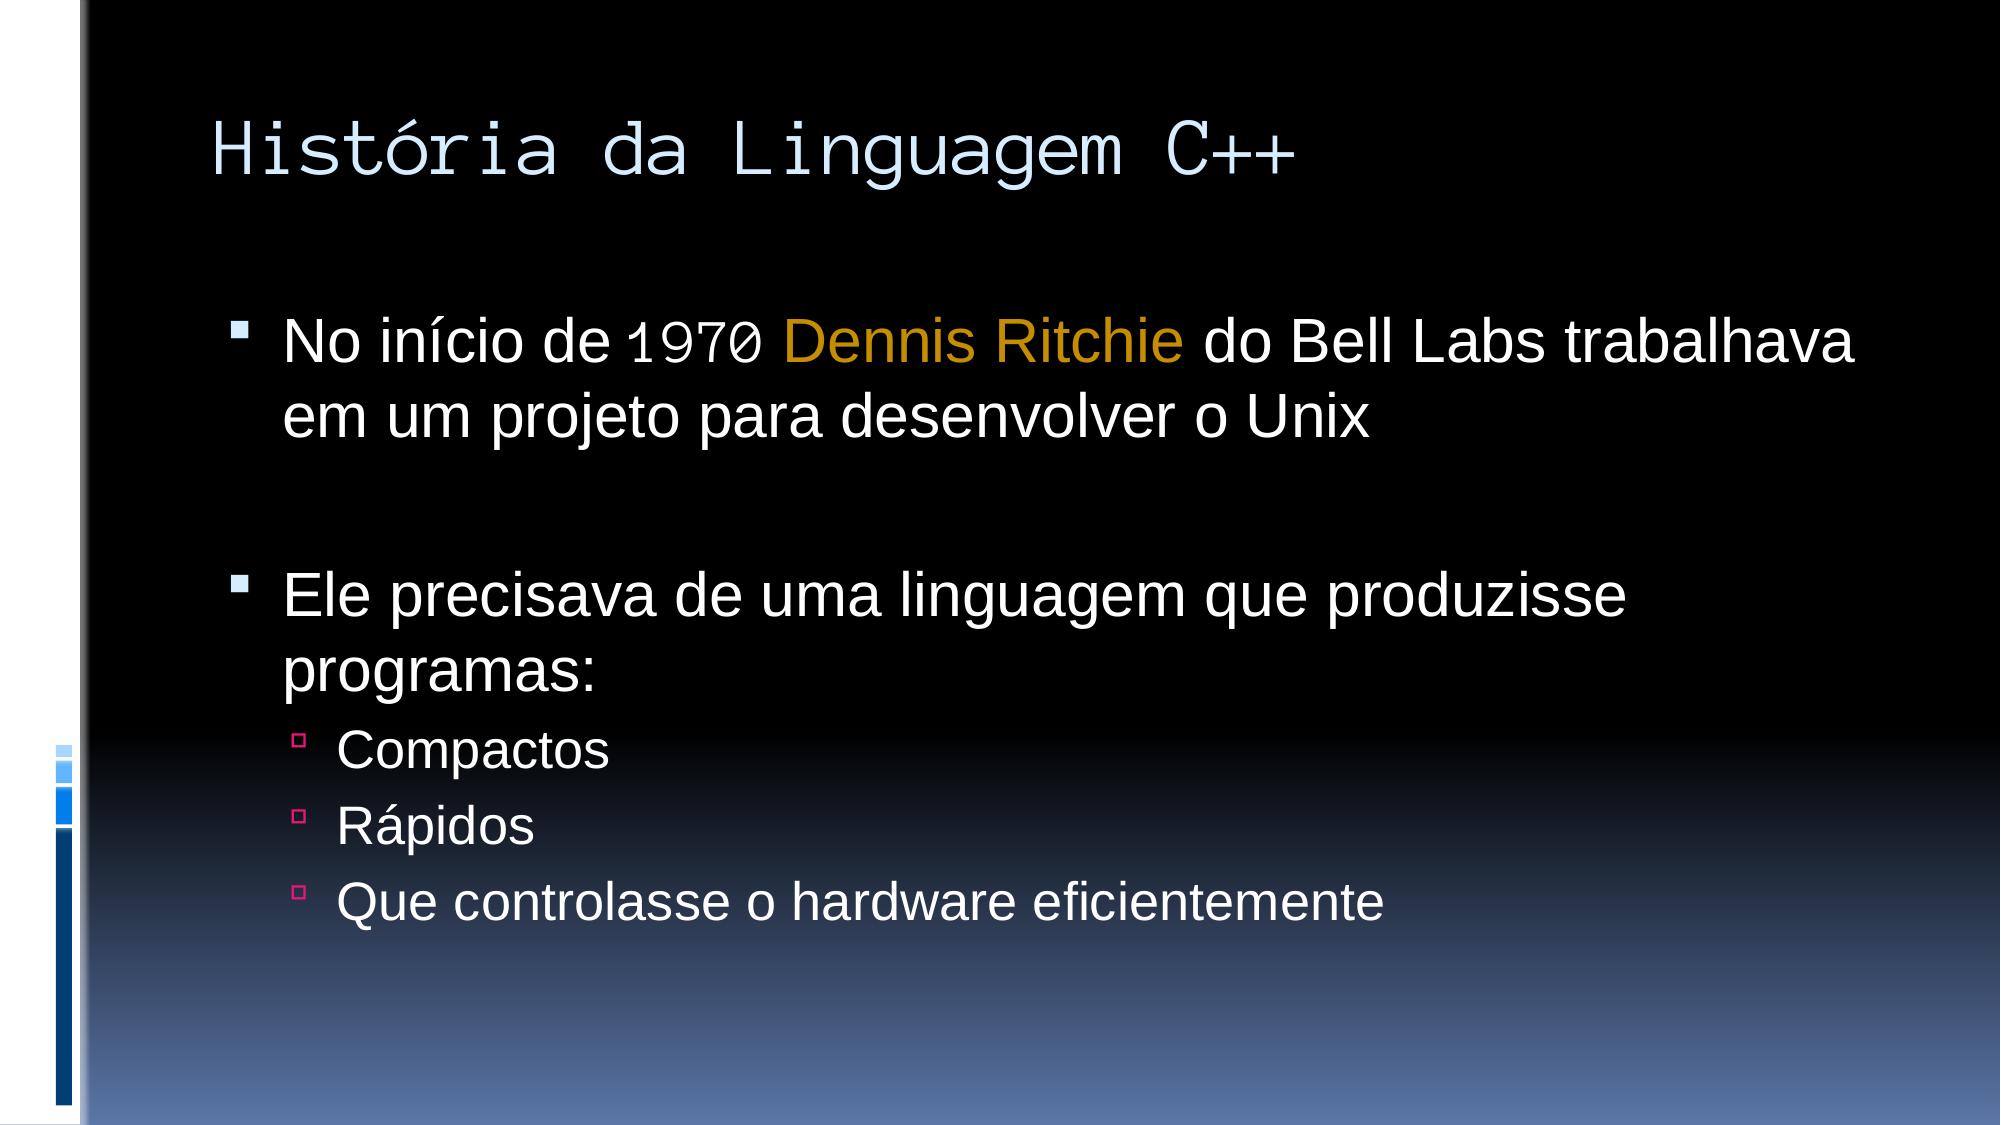

# História da Linguagem C++
No início de 1970 Dennis Ritchie do Bell Labs trabalhava em um projeto para desenvolver o Unix

Ele precisava de uma linguagem que produzisse programas:
Compactos
Rápidos
Que controlasse o hardware eficientemente